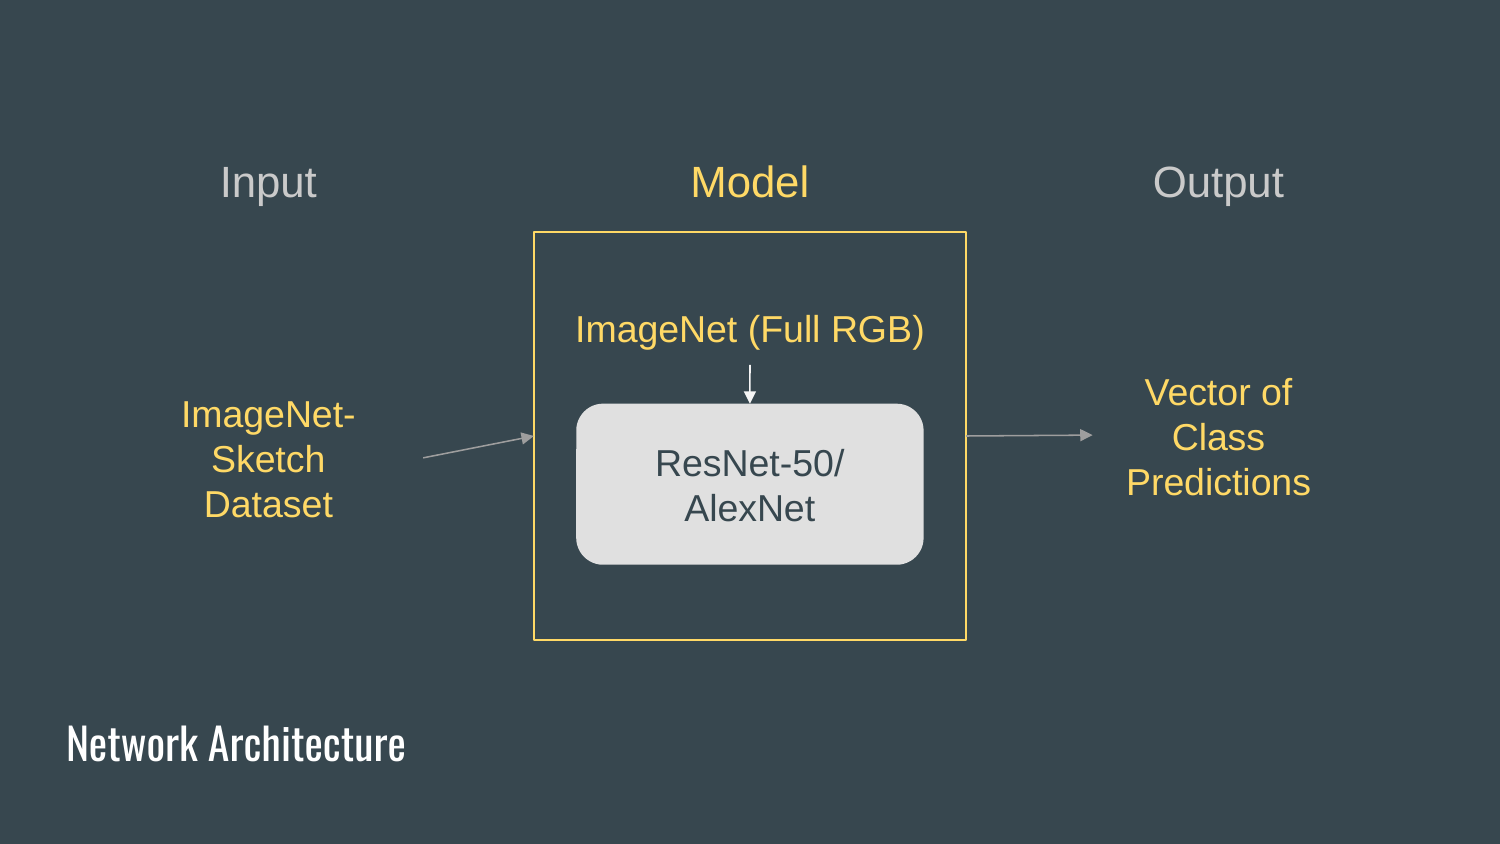

Input
Model
Output

ImageNet (Full RGB)
Vector of
Class
Predictions
ImageNet-Sketch
Dataset
ResNet-50/AlexNet
Network Architecture